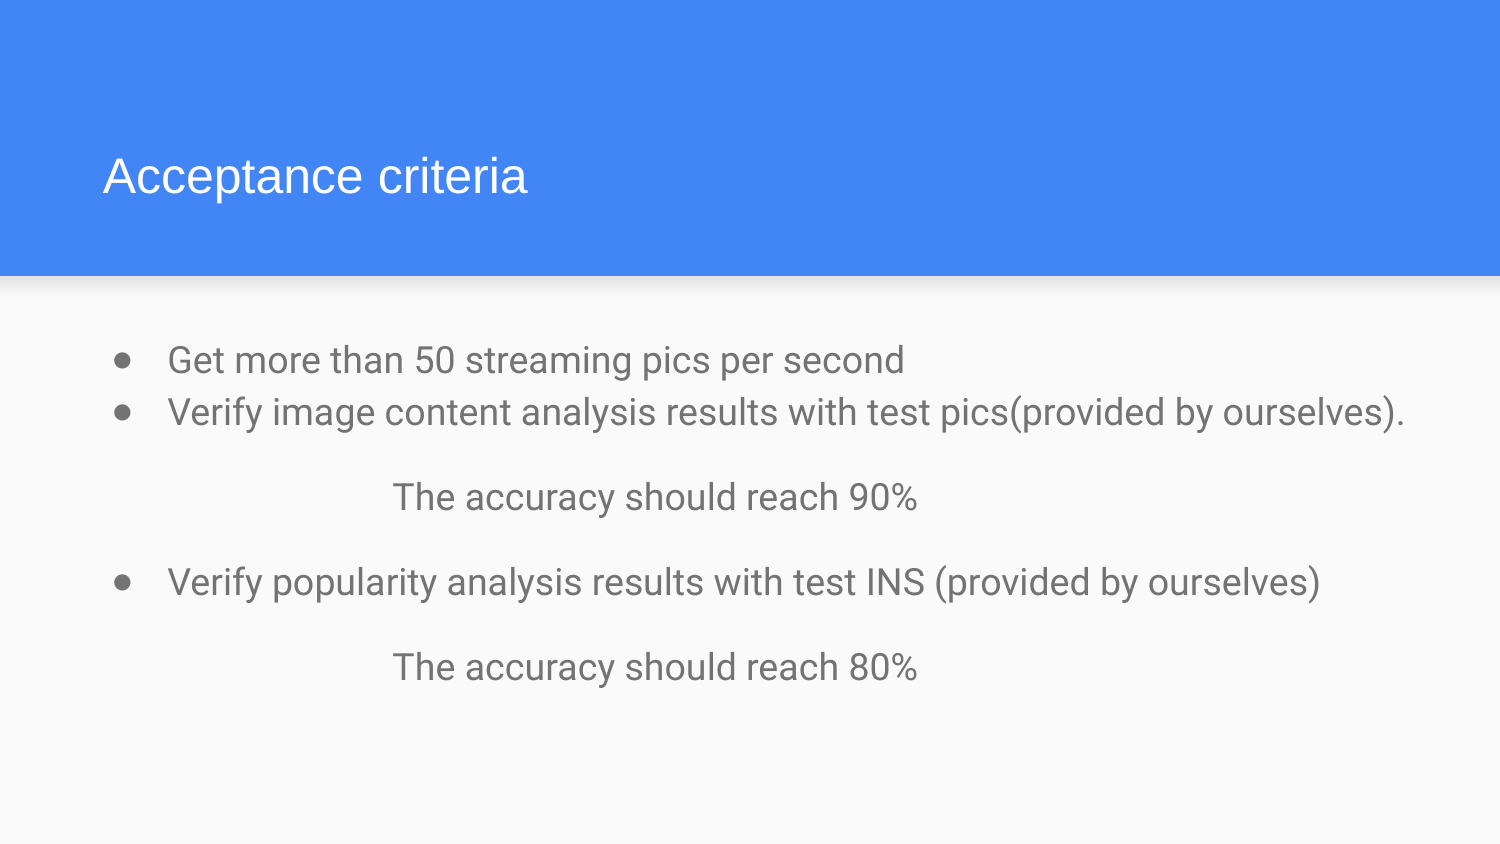

# Acceptance criteria
Get more than 50 streaming pics per second
Verify image content analysis results with test pics(provided by ourselves).
 		The accuracy should reach 90%
Verify popularity analysis results with test INS (provided by ourselves)
		The accuracy should reach 80%